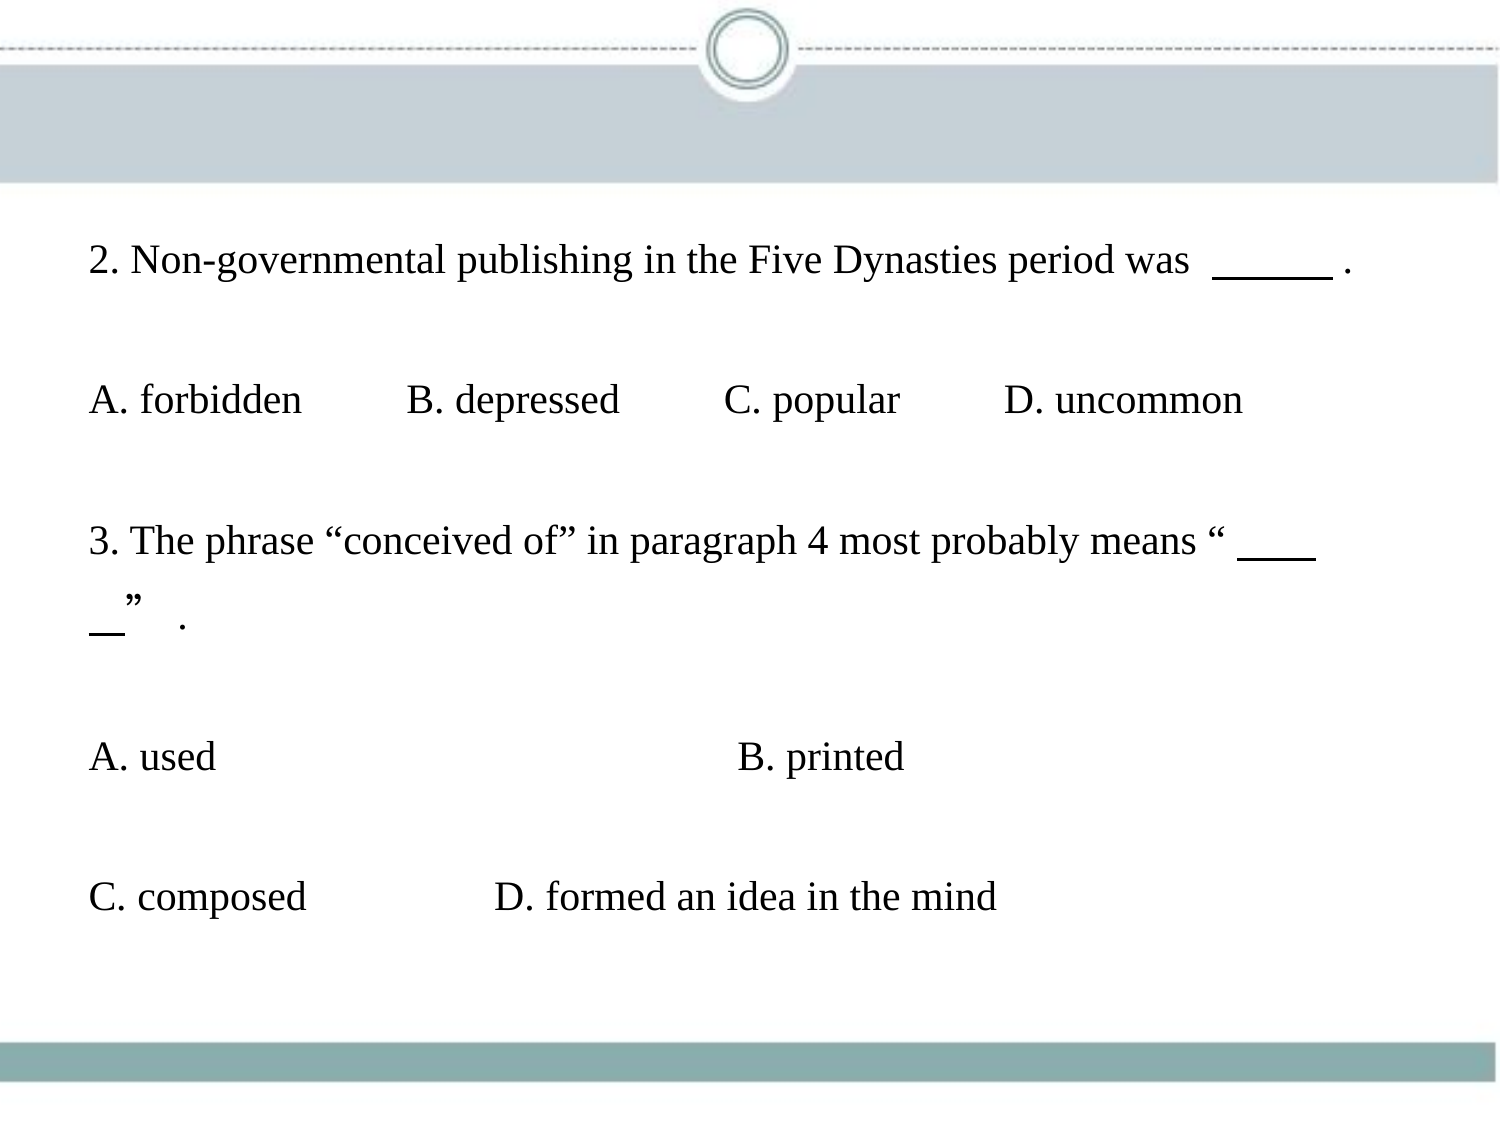

2. Non-governmental publishing in the Five Dynasties period was 　　    .
A. forbidden　　B. depressed　　C. popular　　D. uncommon
3. The phrase “conceived of” in paragraph 4 most probably means “　    
    ”.
A. used　　　　　　　　　　　　B. printed
C. composed　　　　D. formed an idea in the mind